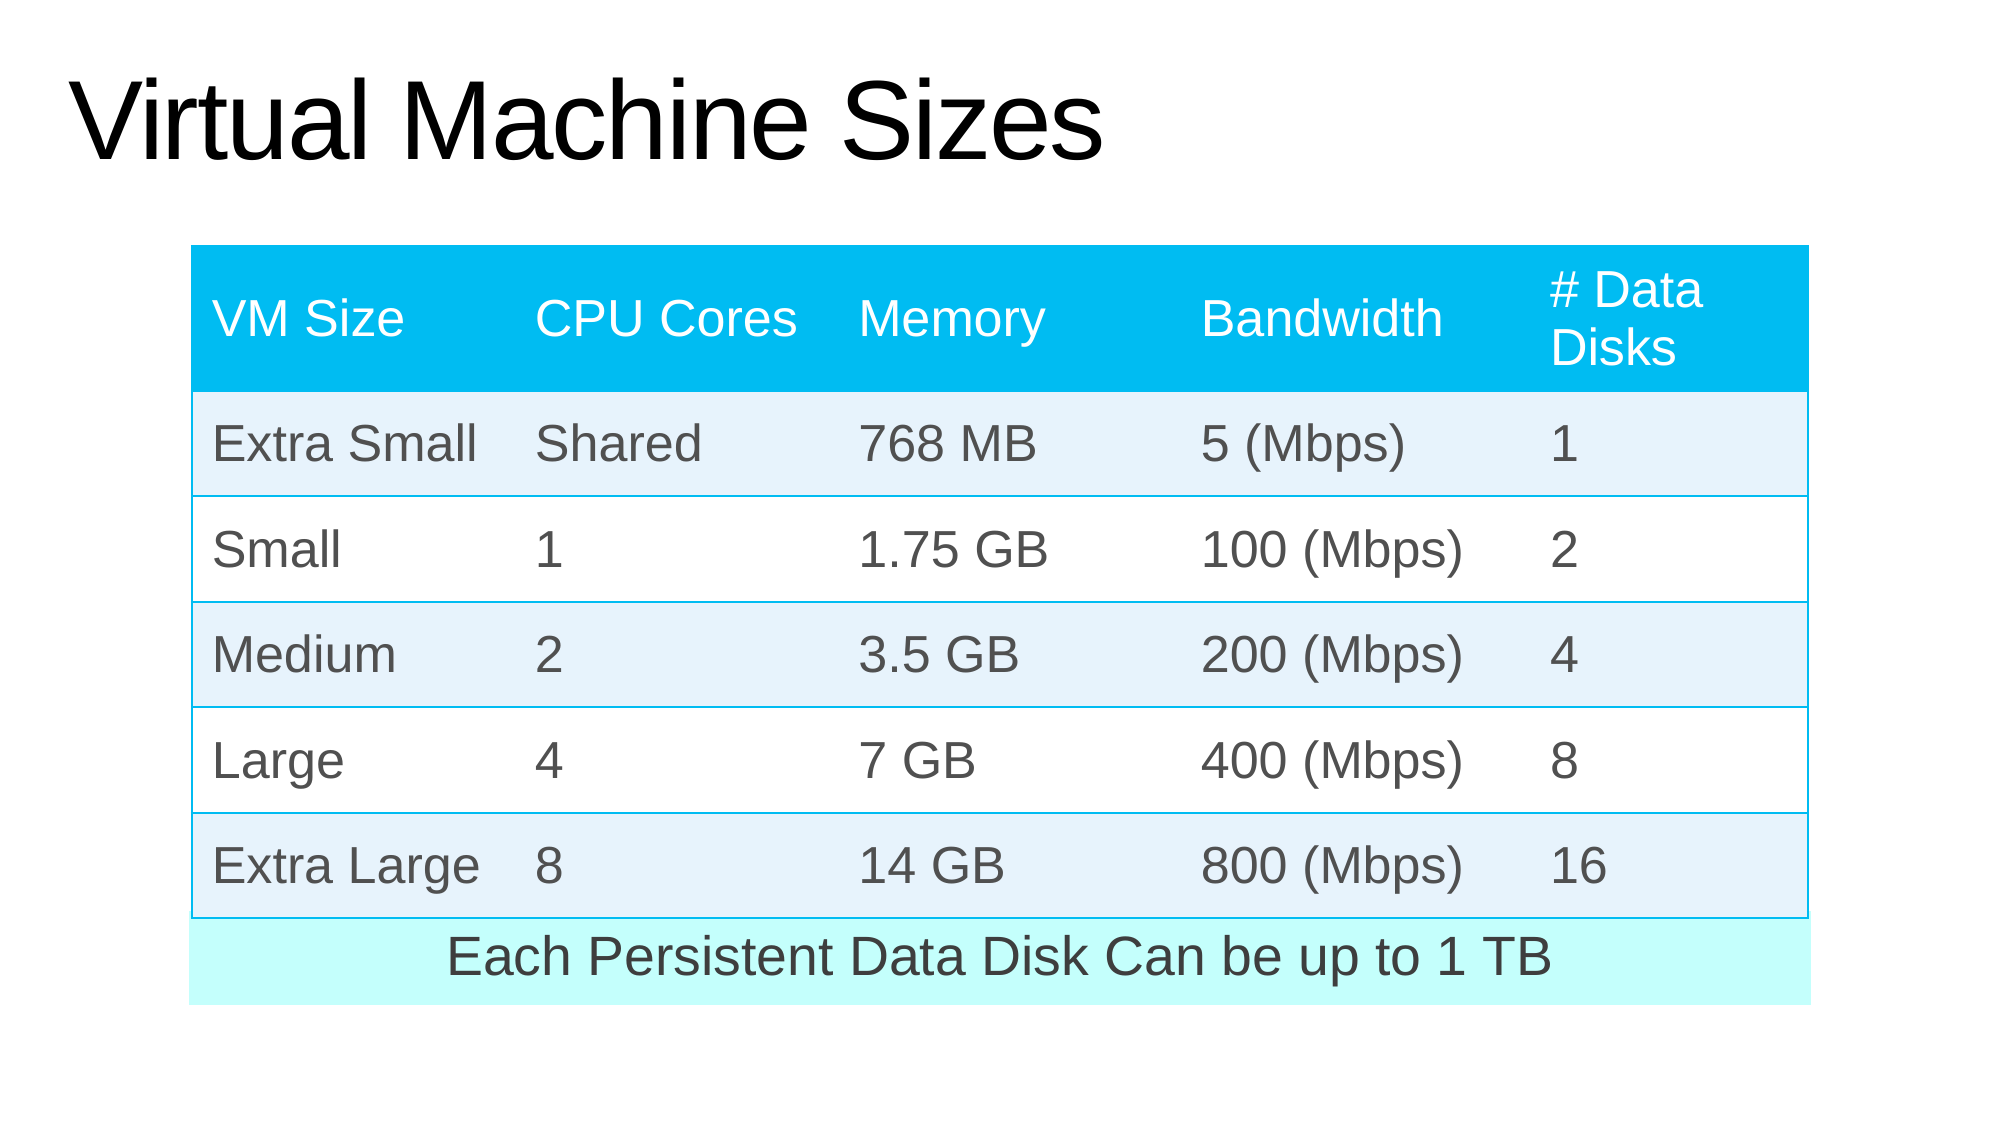

# Virtual Machine Sizes
| VM Size | CPU Cores | Memory | Bandwidth | # Data Disks |
| --- | --- | --- | --- | --- |
| Extra Small | Shared | 768 MB | 5 (Mbps) | 1 |
| Small | 1 | 1.75 GB | 100 (Mbps) | 2 |
| Medium | 2 | 3.5 GB | 200 (Mbps) | 4 |
| Large | 4 | 7 GB | 400 (Mbps) | 8 |
| Extra Large | 8 | 14 GB | 800 (Mbps) | 16 |
Each Persistent Data Disk Can be up to 1 TB